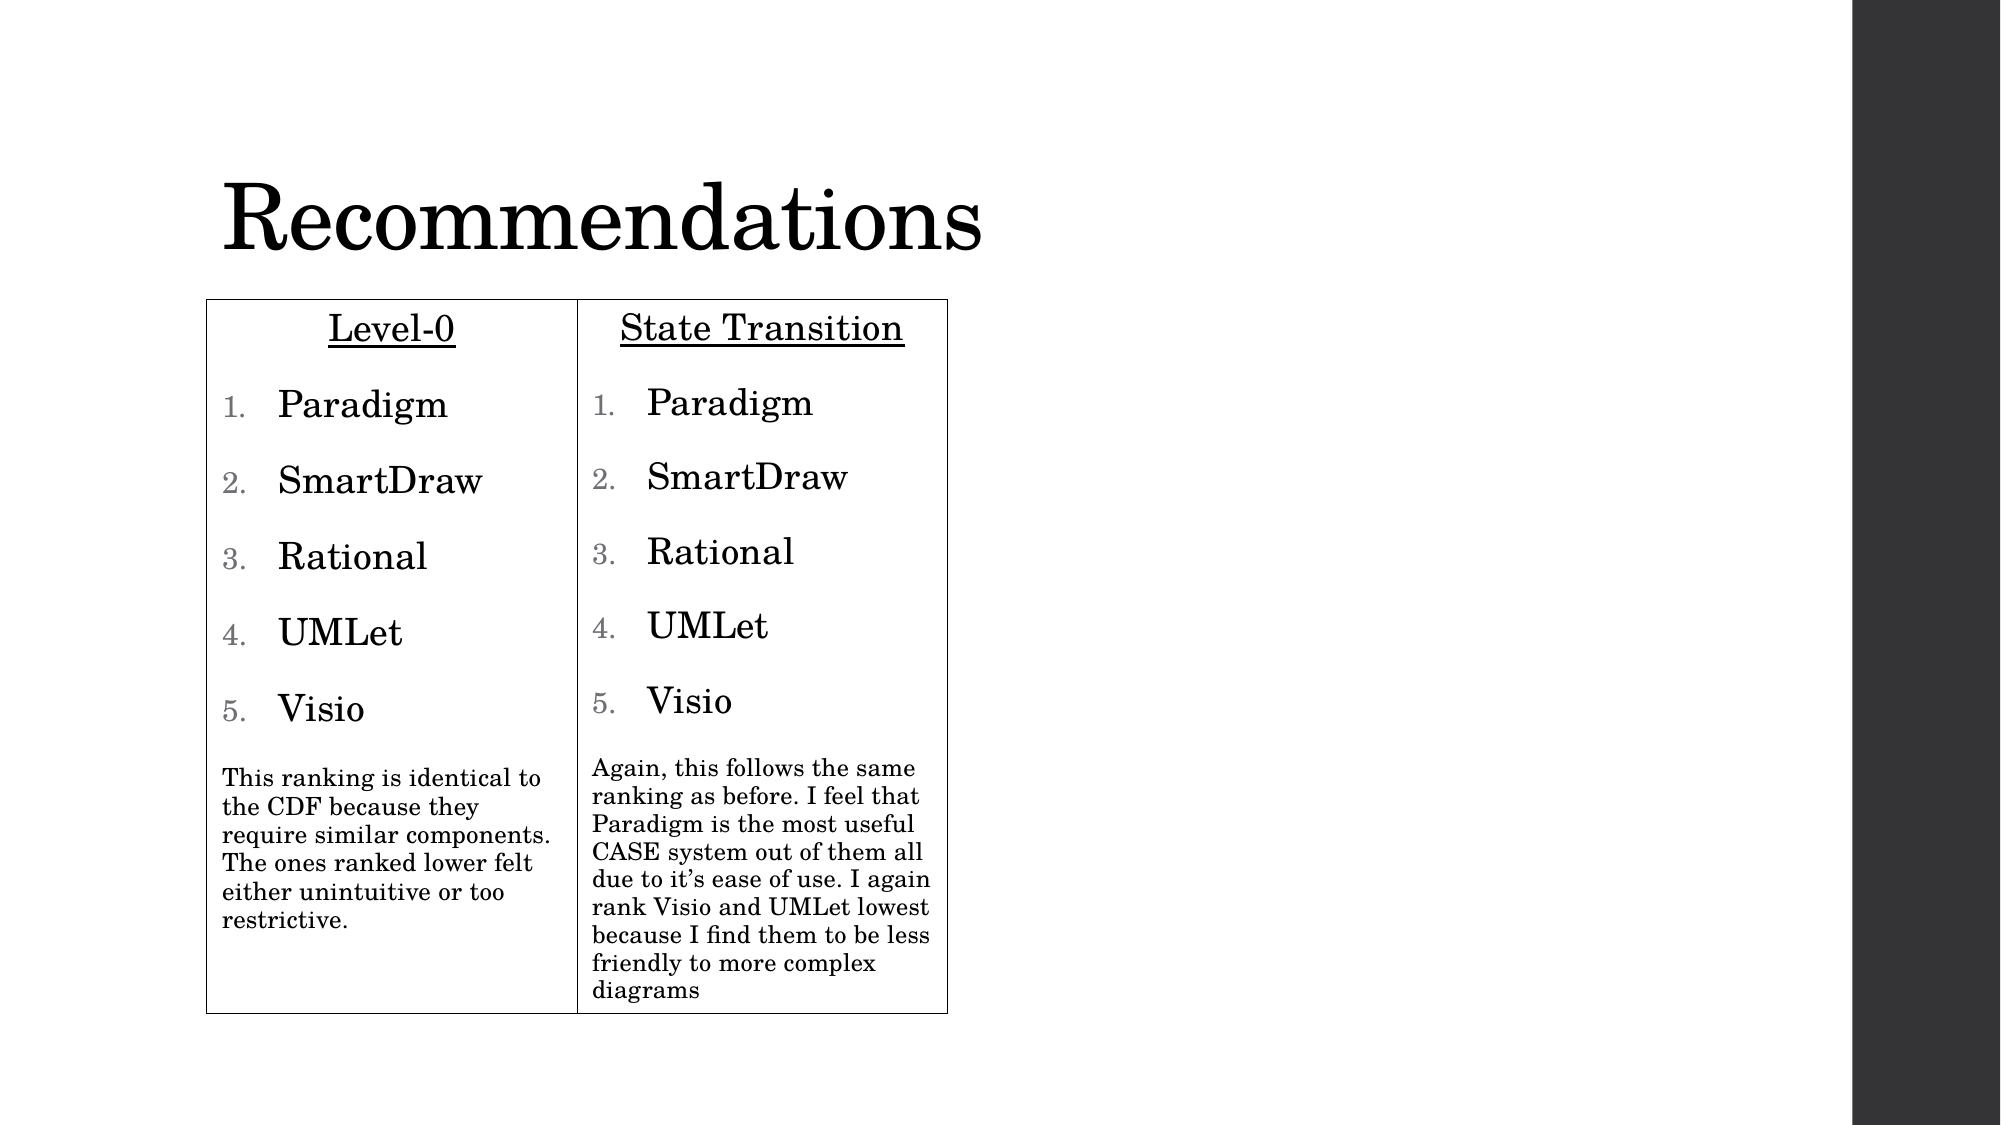

# Recommendations
State Transition
Paradigm
SmartDraw
Rational
UMLet
Visio
Again, this follows the same ranking as before. I feel that Paradigm is the most useful CASE system out of them all due to it’s ease of use. I again rank Visio and UMLet lowest because I find them to be less friendly to more complex diagrams
Level-0
Paradigm
SmartDraw
Rational
UMLet
Visio
This ranking is identical to the CDF because they require similar components. The ones ranked lower felt either unintuitive or too restrictive.